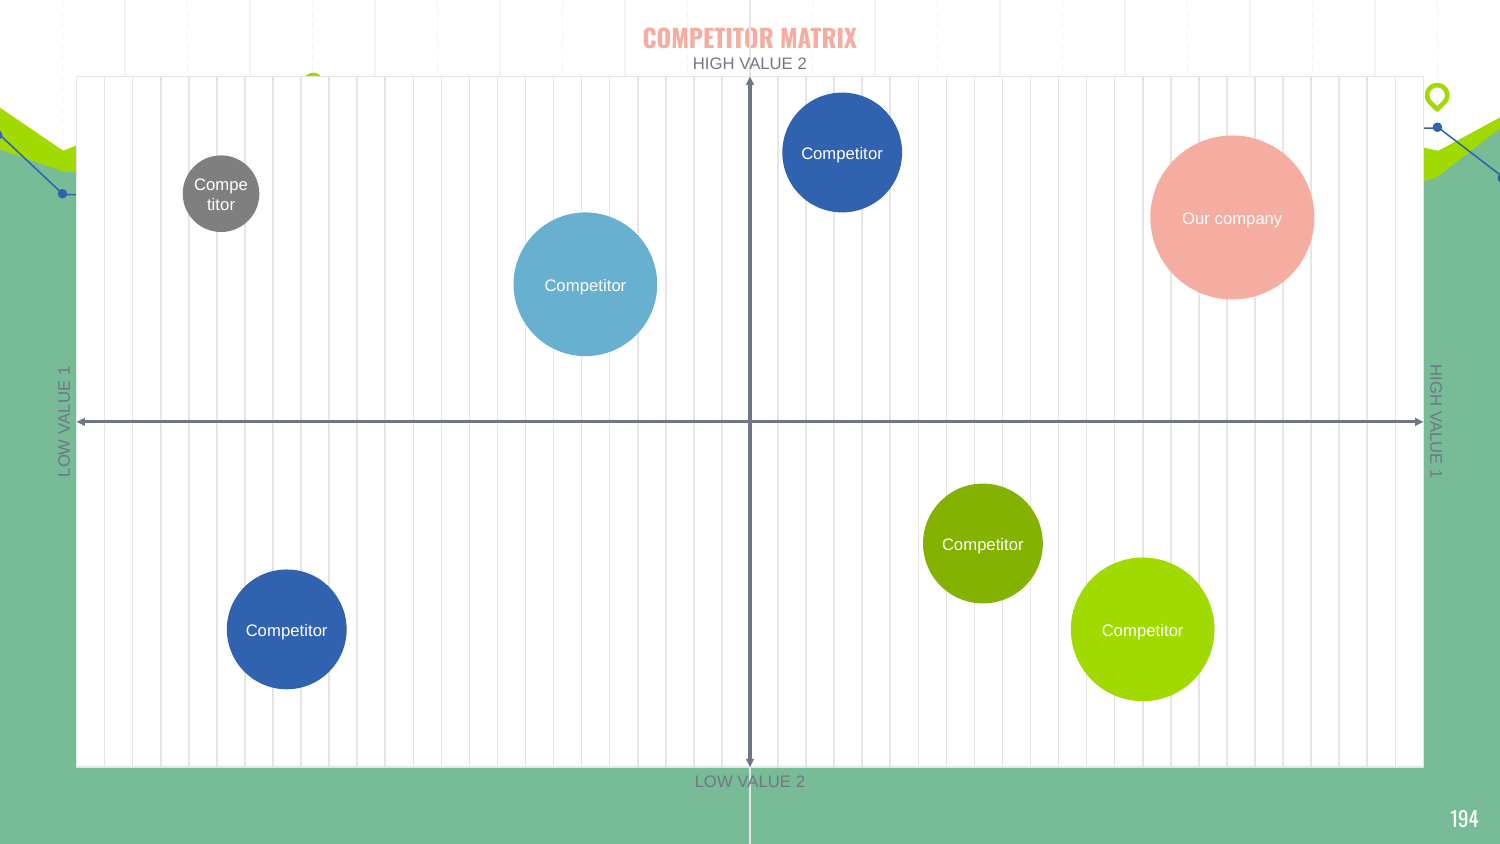

COMPETITOR MATRIX
HIGH VALUE 2

Competitor
Our company
Competitor
Competitor
HIGH VALUE 1
LOW VALUE 1
Competitor
Competitor
Competitor
LOW VALUE 2
194